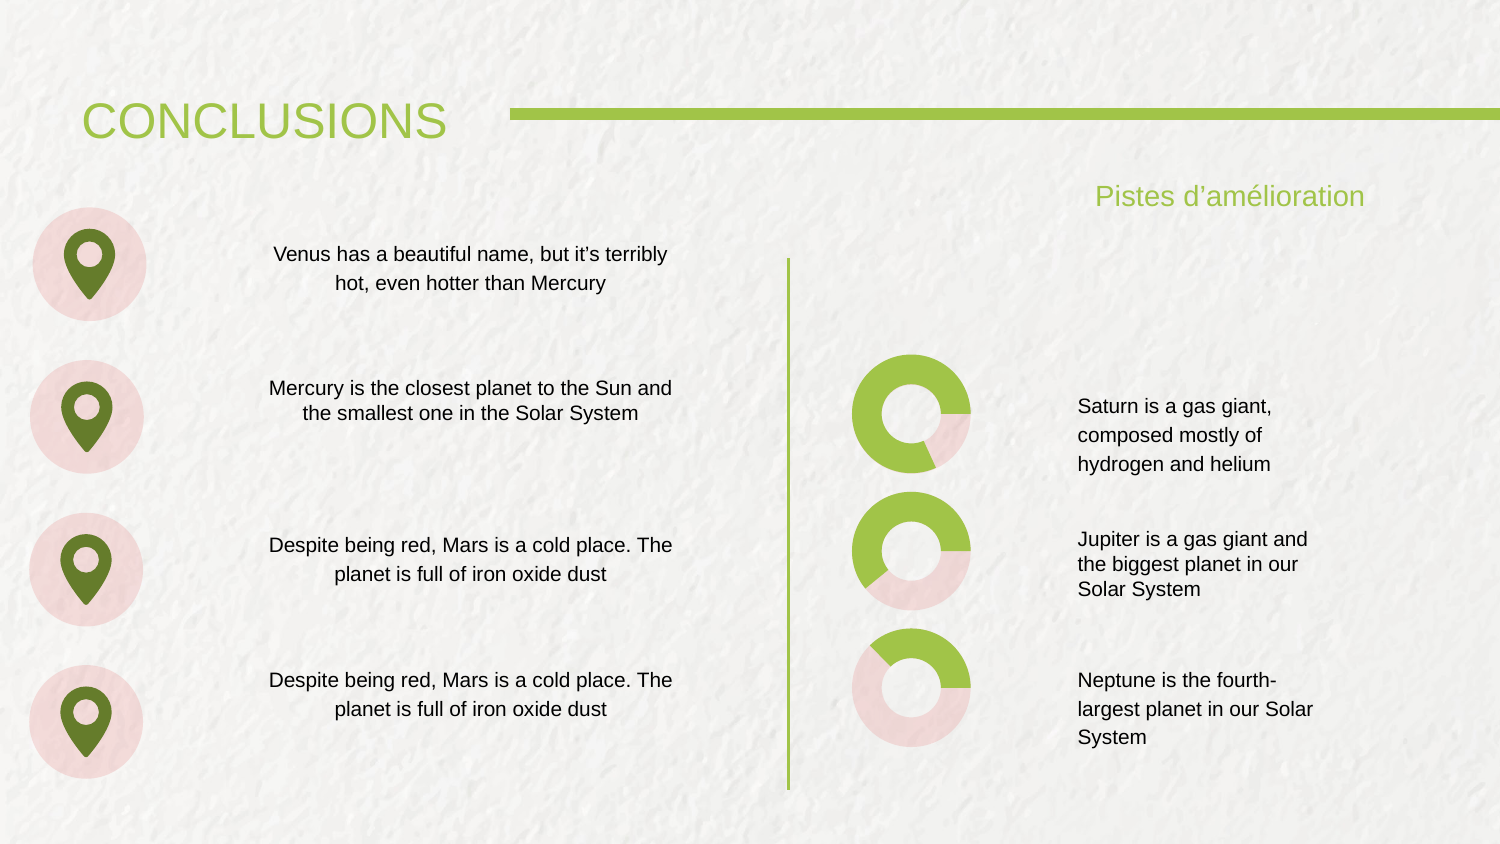

# CONCLUSIONS
Pistes d’amélioration

Venus has a beautiful name, but it’s terribly hot, even hotter than Mercury

Mercury is the closest planet to the Sun and the smallest one in the Solar System
Saturn is a gas giant, composed mostly of hydrogen and helium

Jupiter is a gas giant and the biggest planet in our Solar System

Despite being red, Mars is a cold place. The planet is full of iron oxide dust

Despite being red, Mars is a cold place. The planet is full of iron oxide dust
Neptune is the fourth-largest planet in our Solar System